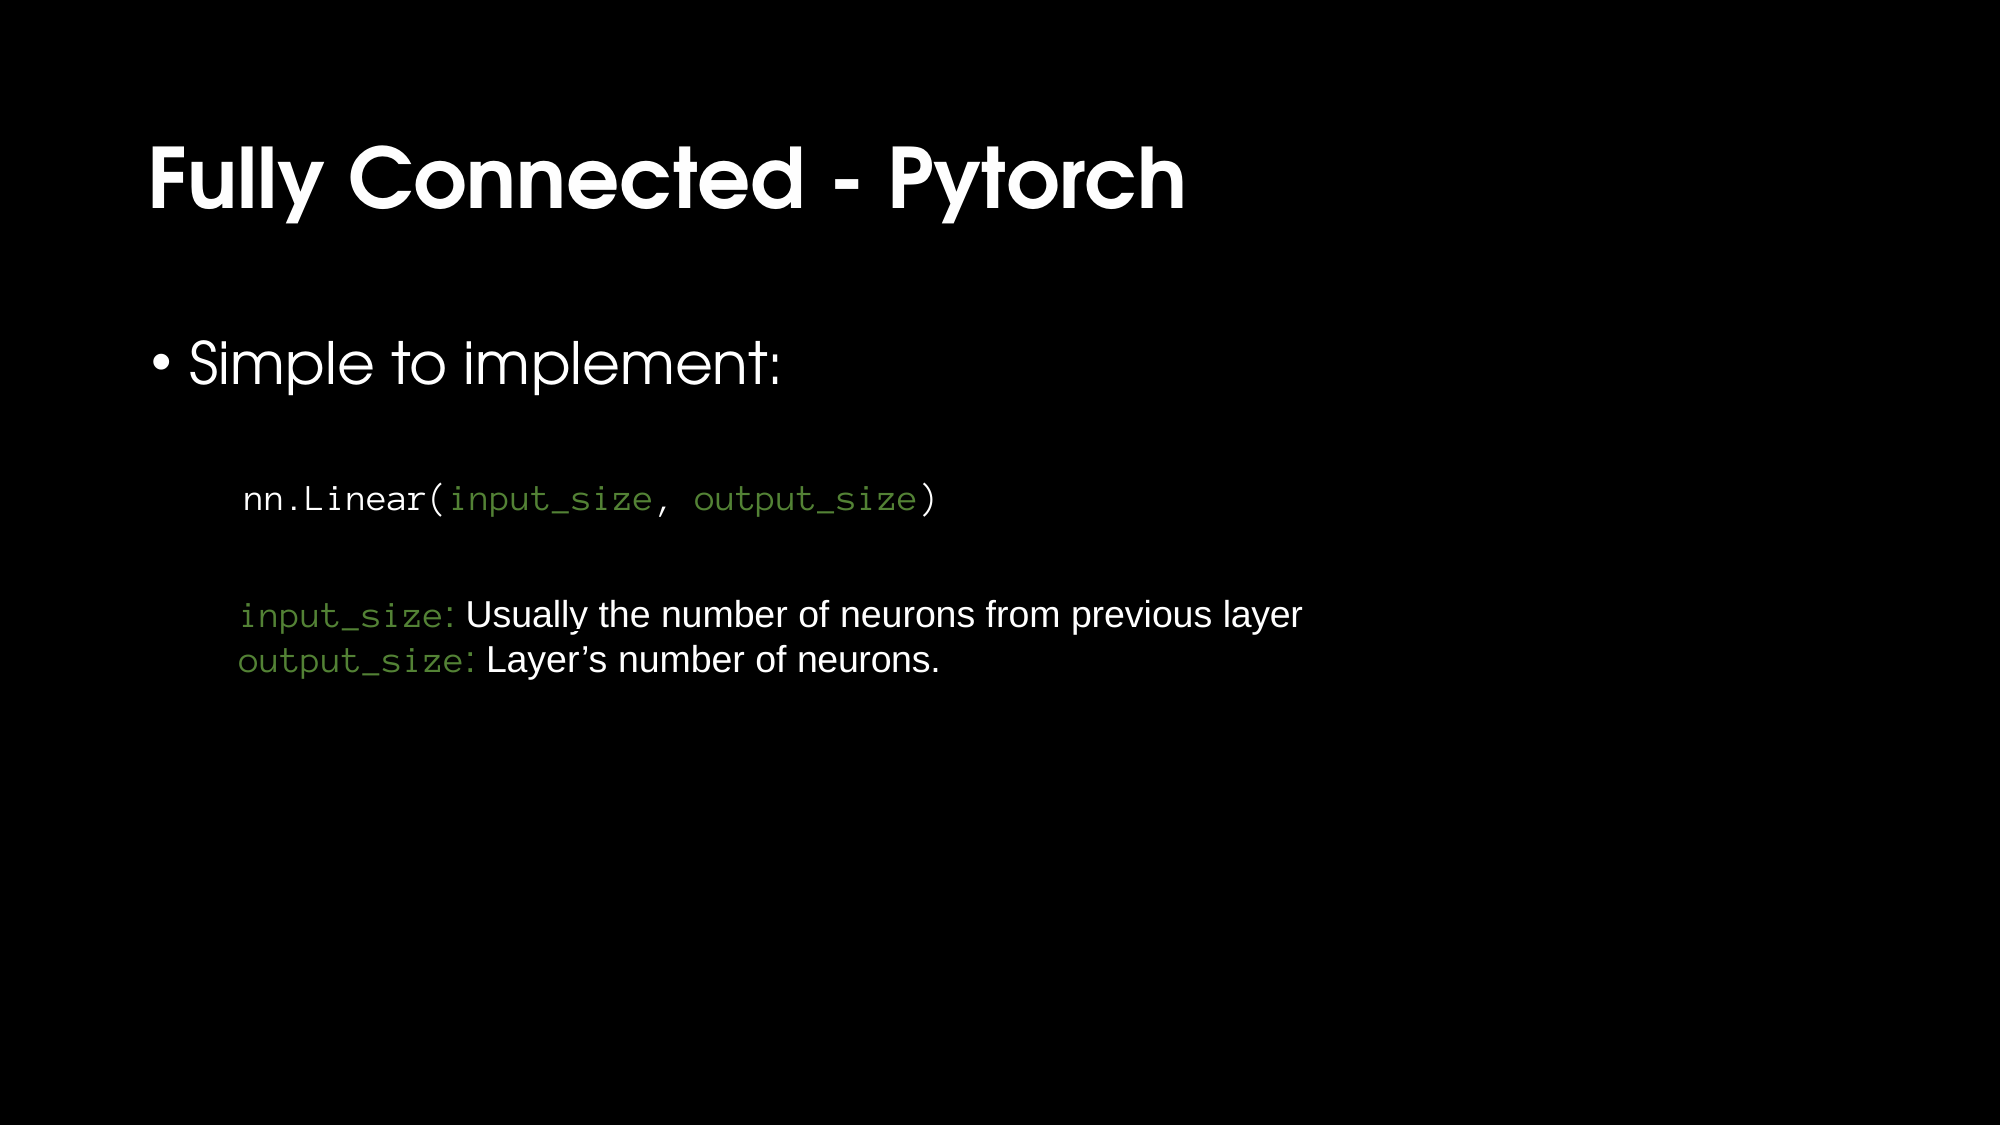

# Fully Connected - Pytorch
Simple to implement:
nn.Linear(input_size, output_size)
input_size: Usually the number of neurons from previous layer
output_size: Layer’s number of neurons.